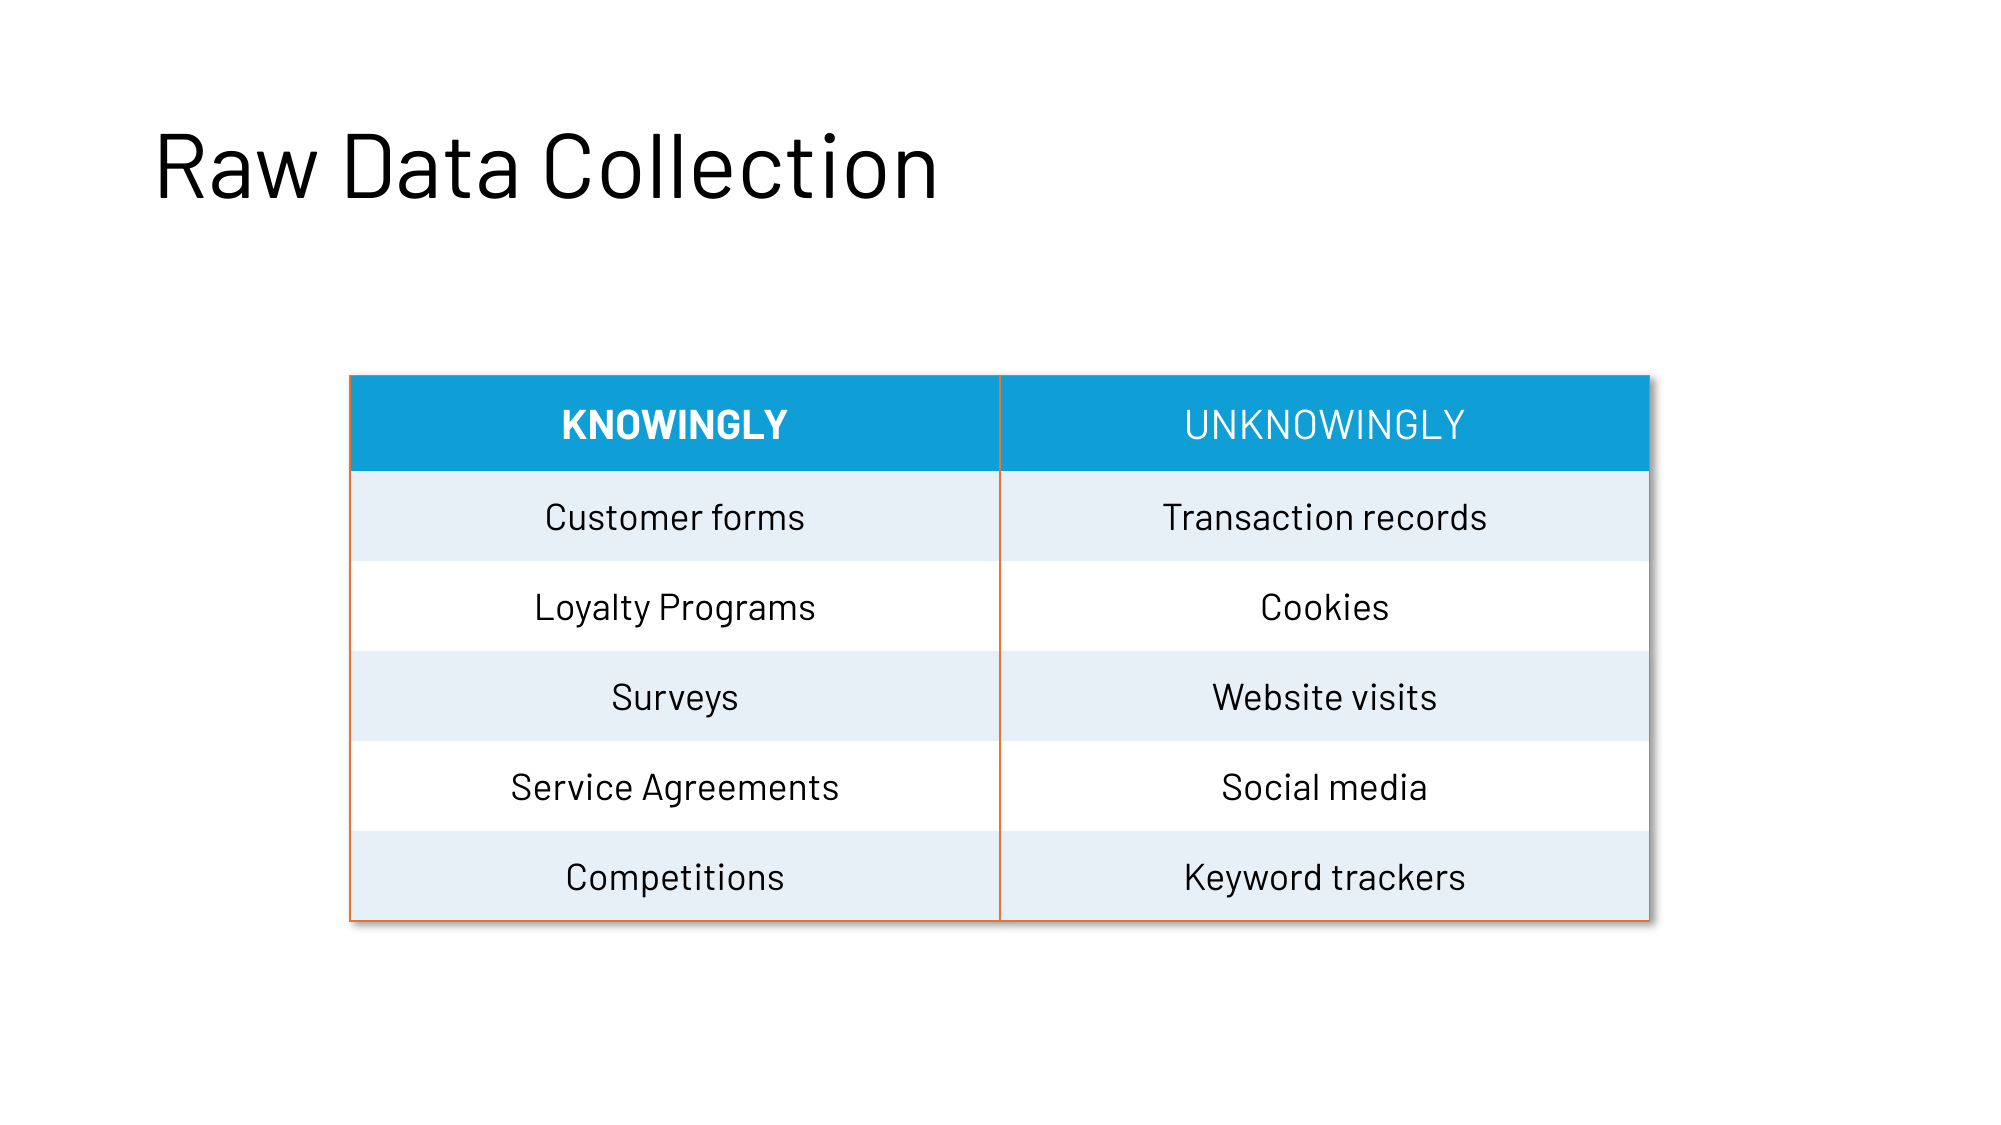

# Raw Data Collection
| KNOWINGLY | UNKNOWINGLY |
| --- | --- |
| Customer forms | Transaction records |
| Loyalty Programs | Cookies |
| Surveys | Website visits |
| Service Agreements | Social media |
| Competitions | Keyword trackers |